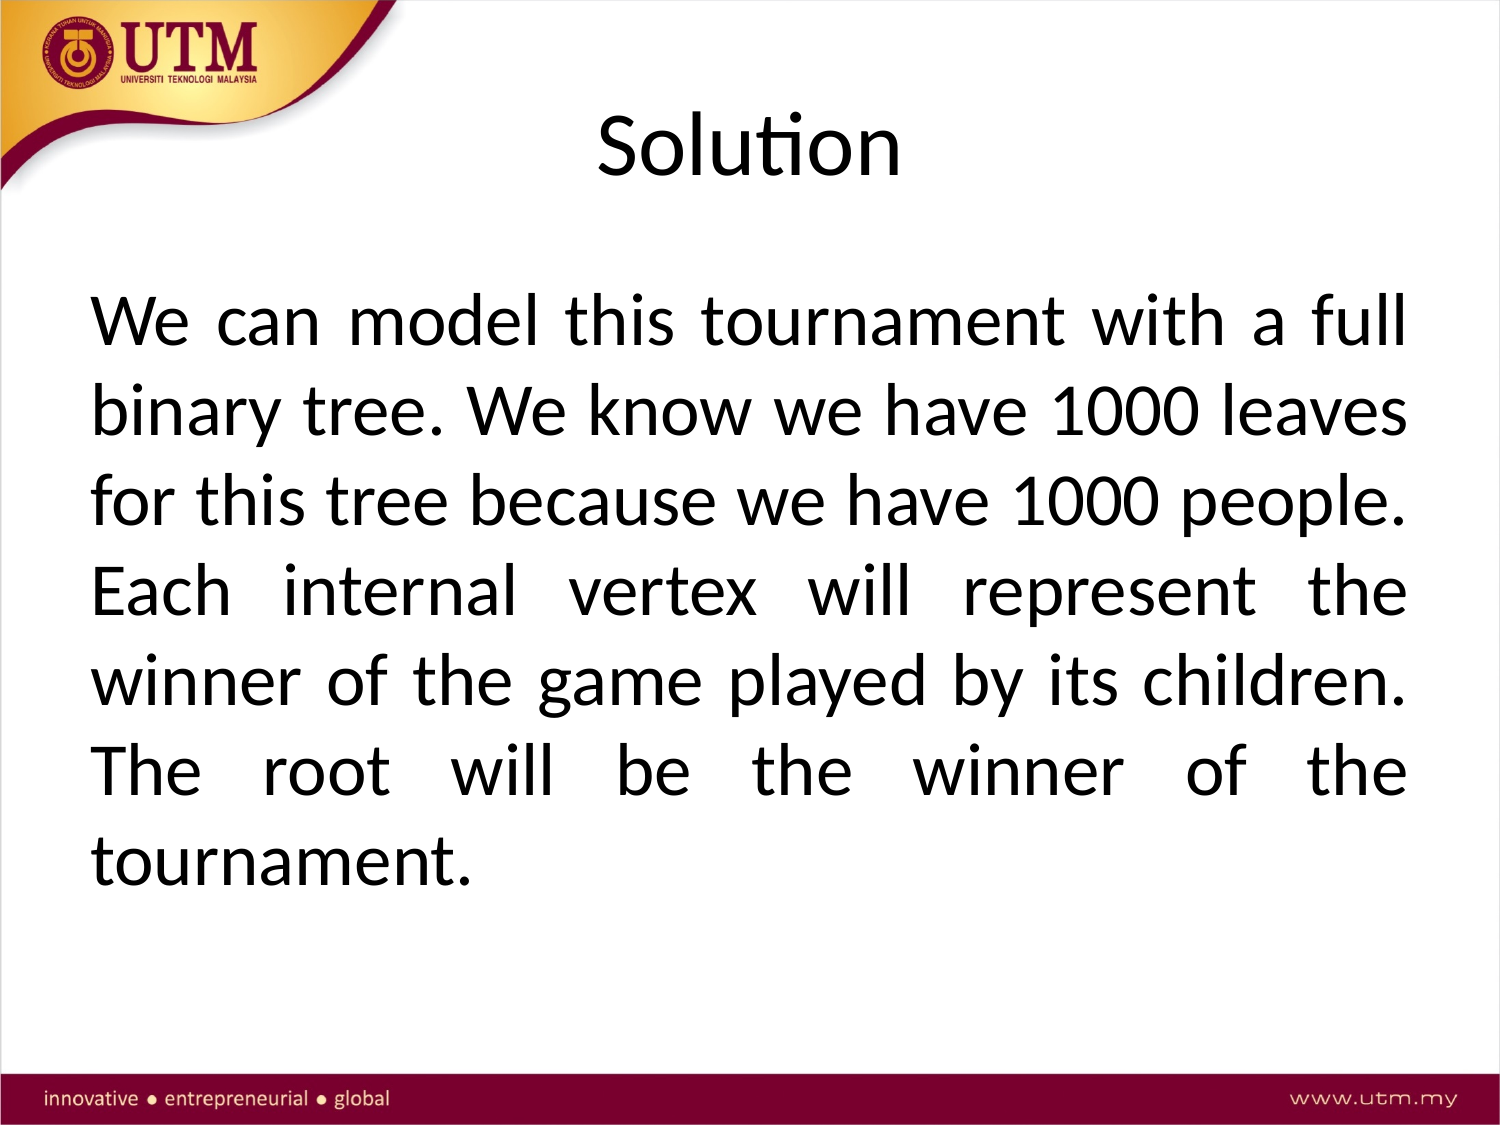

# Solution
We can model this tournament with a full binary tree. We know we have 1000 leaves for this tree because we have 1000 people. Each internal vertex will represent the winner of the game played by its children. The root will be the winner of the tournament.